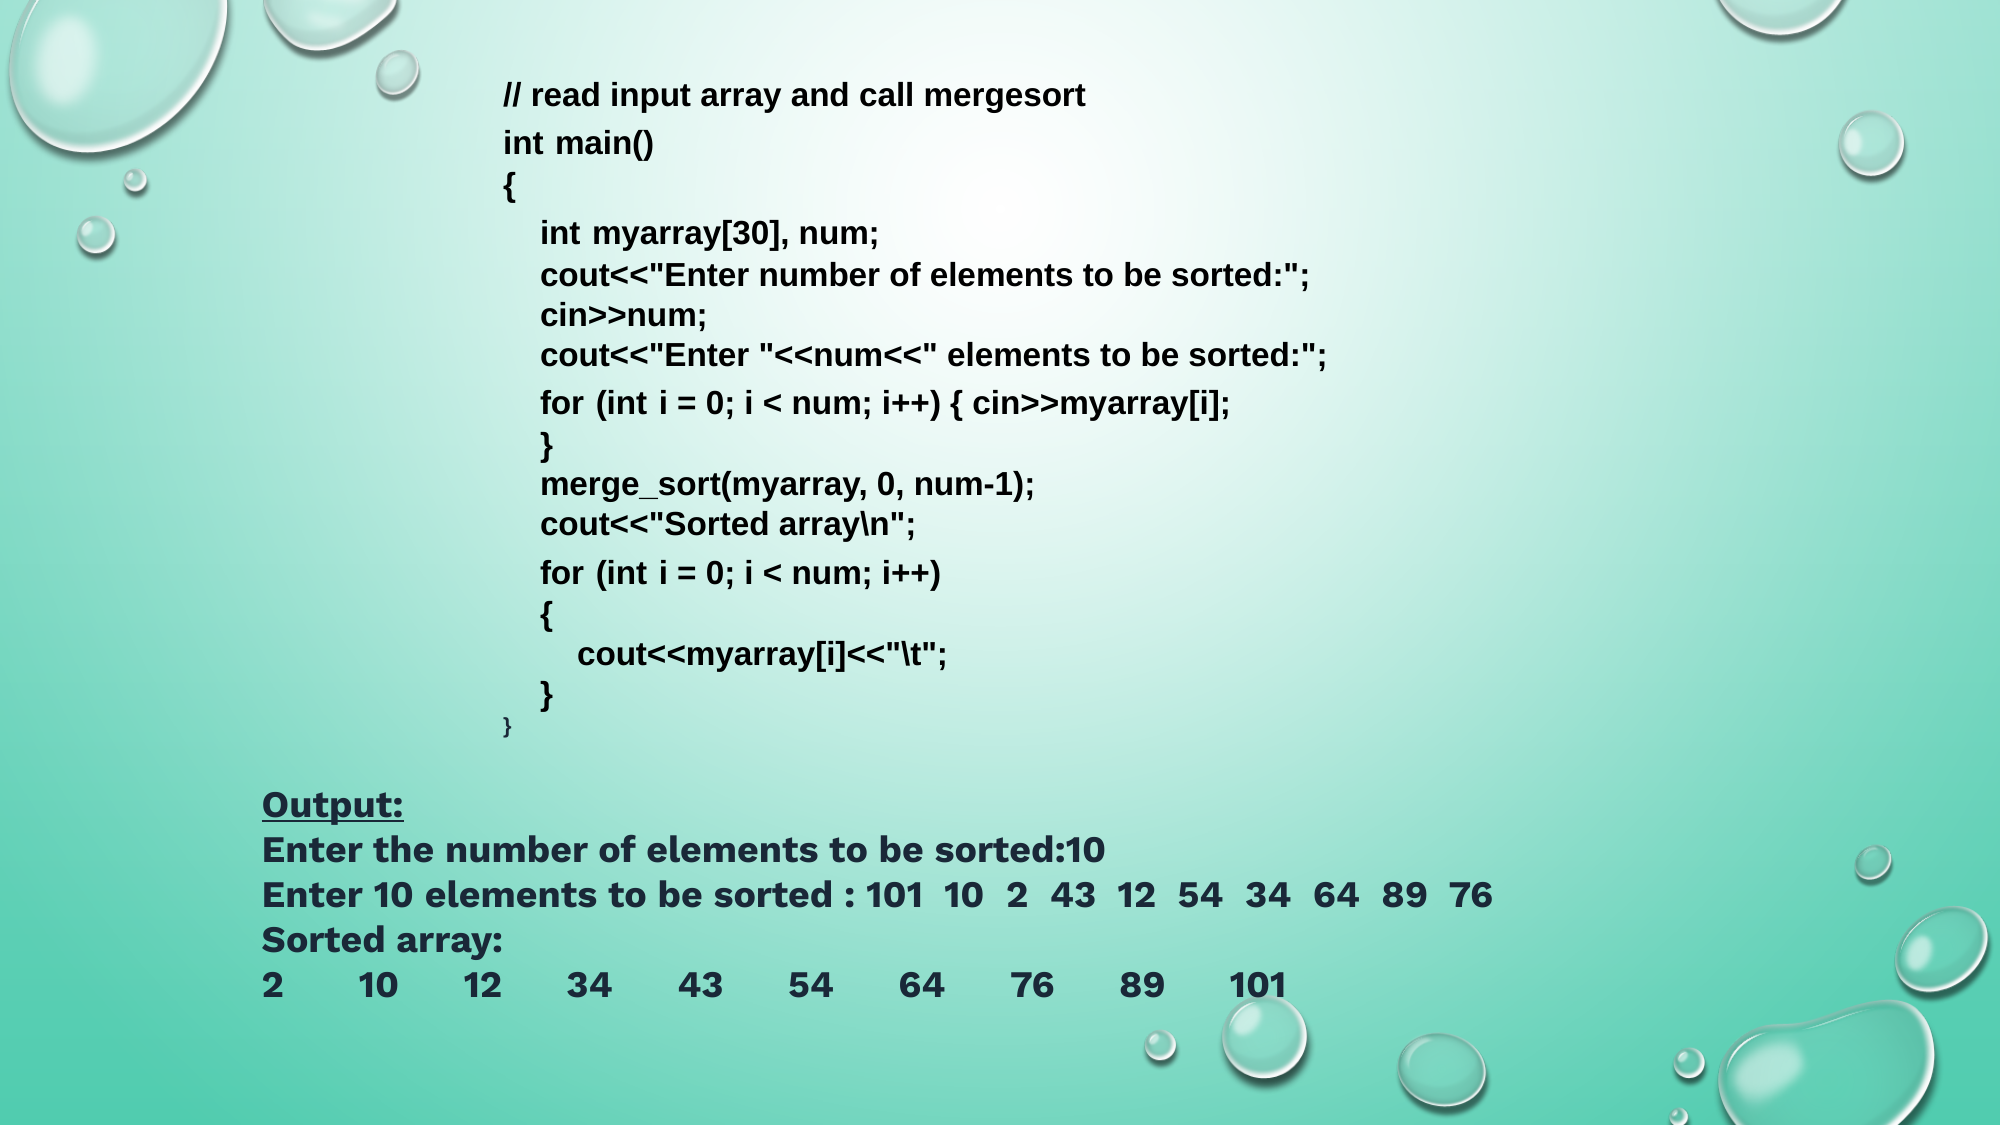

// read input array and call mergesort
int main()
{
    int myarray[30], num;
    cout<<"Enter number of elements to be sorted:";
    cin>>num;
    cout<<"Enter "<<num<<" elements to be sorted:";
    for (int i = 0; i < num; i++) { cin>>myarray[i];
    }
    merge_sort(myarray, 0, num-1);
    cout<<"Sorted array\n";
    for (int i = 0; i < num; i++)
    {
        cout<<myarray[i]<<"\t";
    }
}
Output:
Enter the number of elements to be sorted:10
Enter 10 elements to be sorted : 101  10  2  43  12  54  34  64  89  76
Sorted array:
2       10      12      34      43      54      64      76      89      101